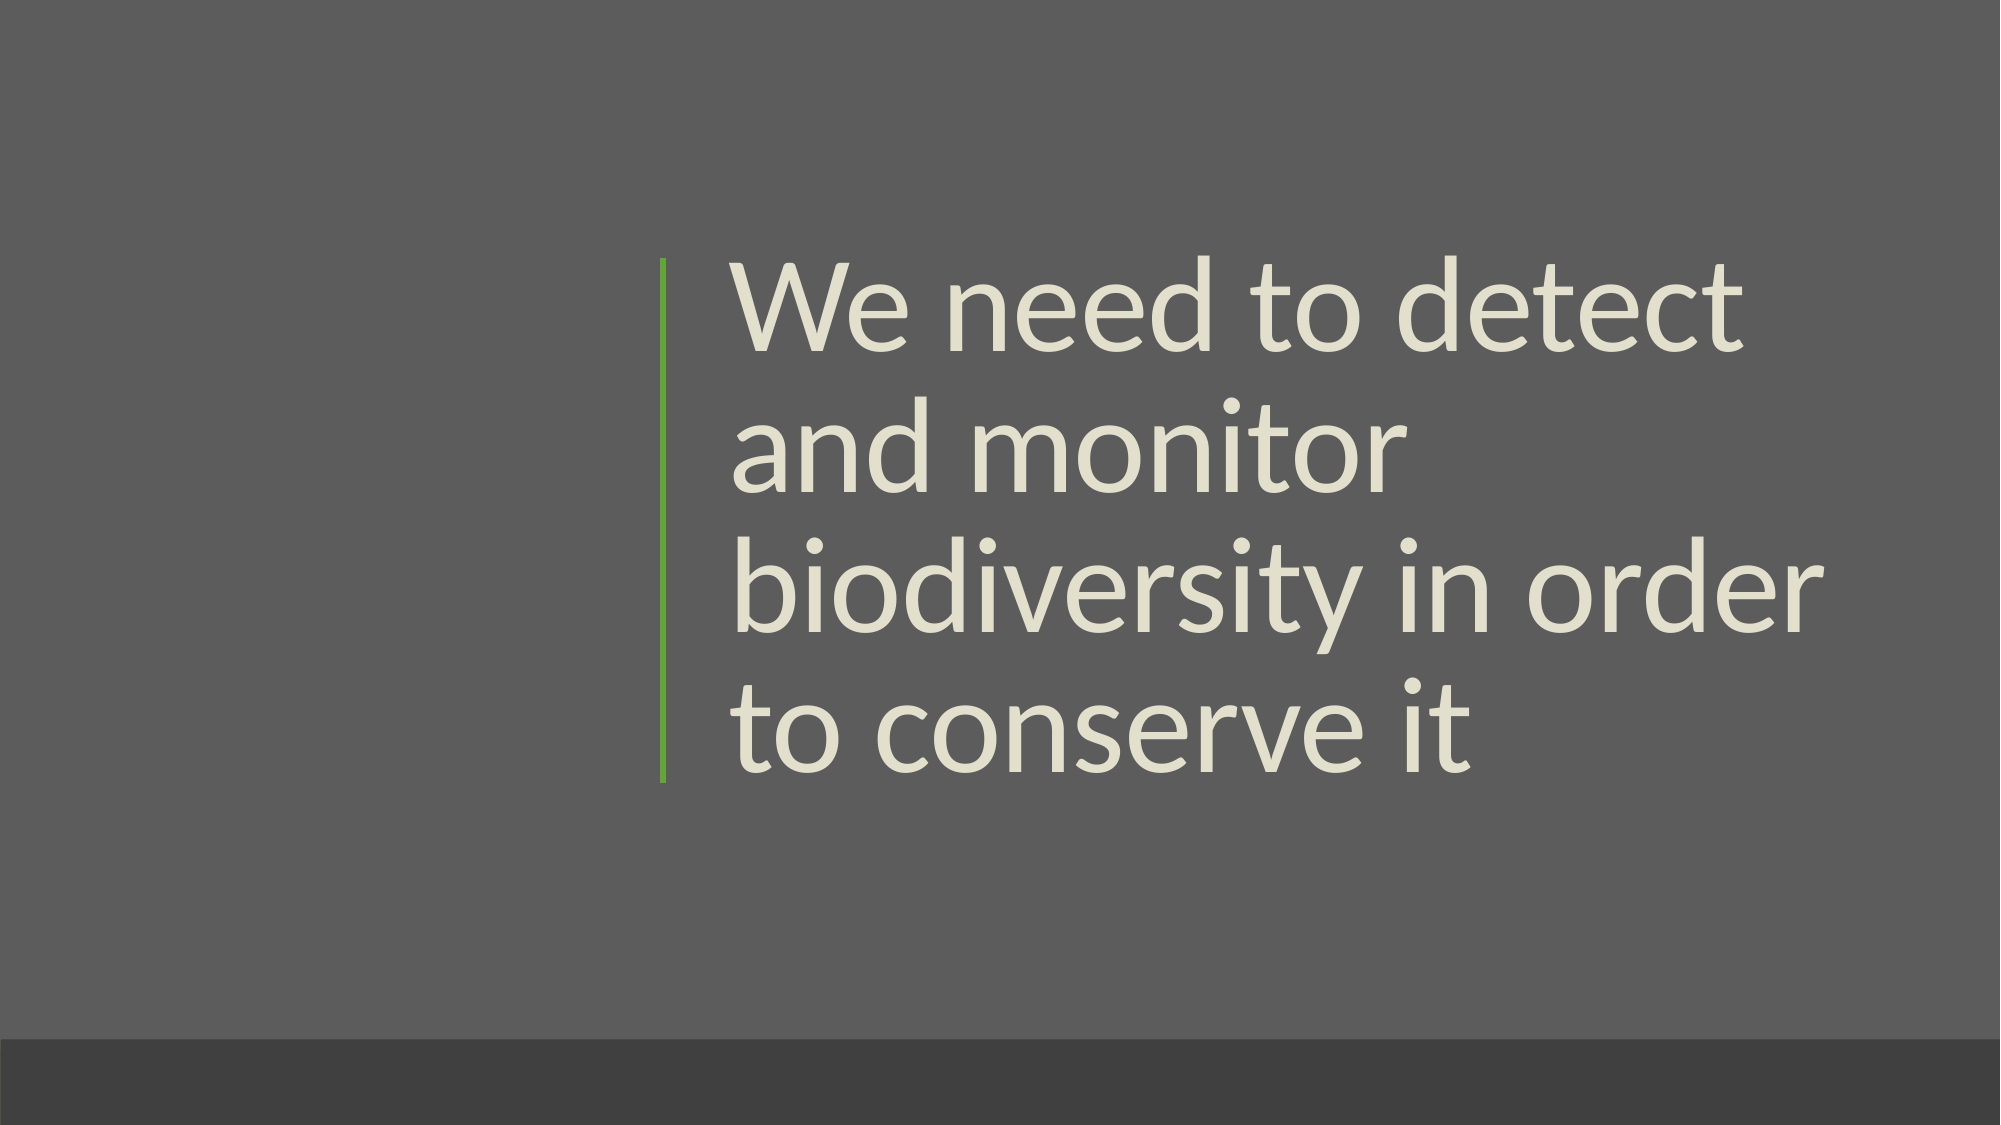

# We need to detect and monitor biodiversity in order to conserve it